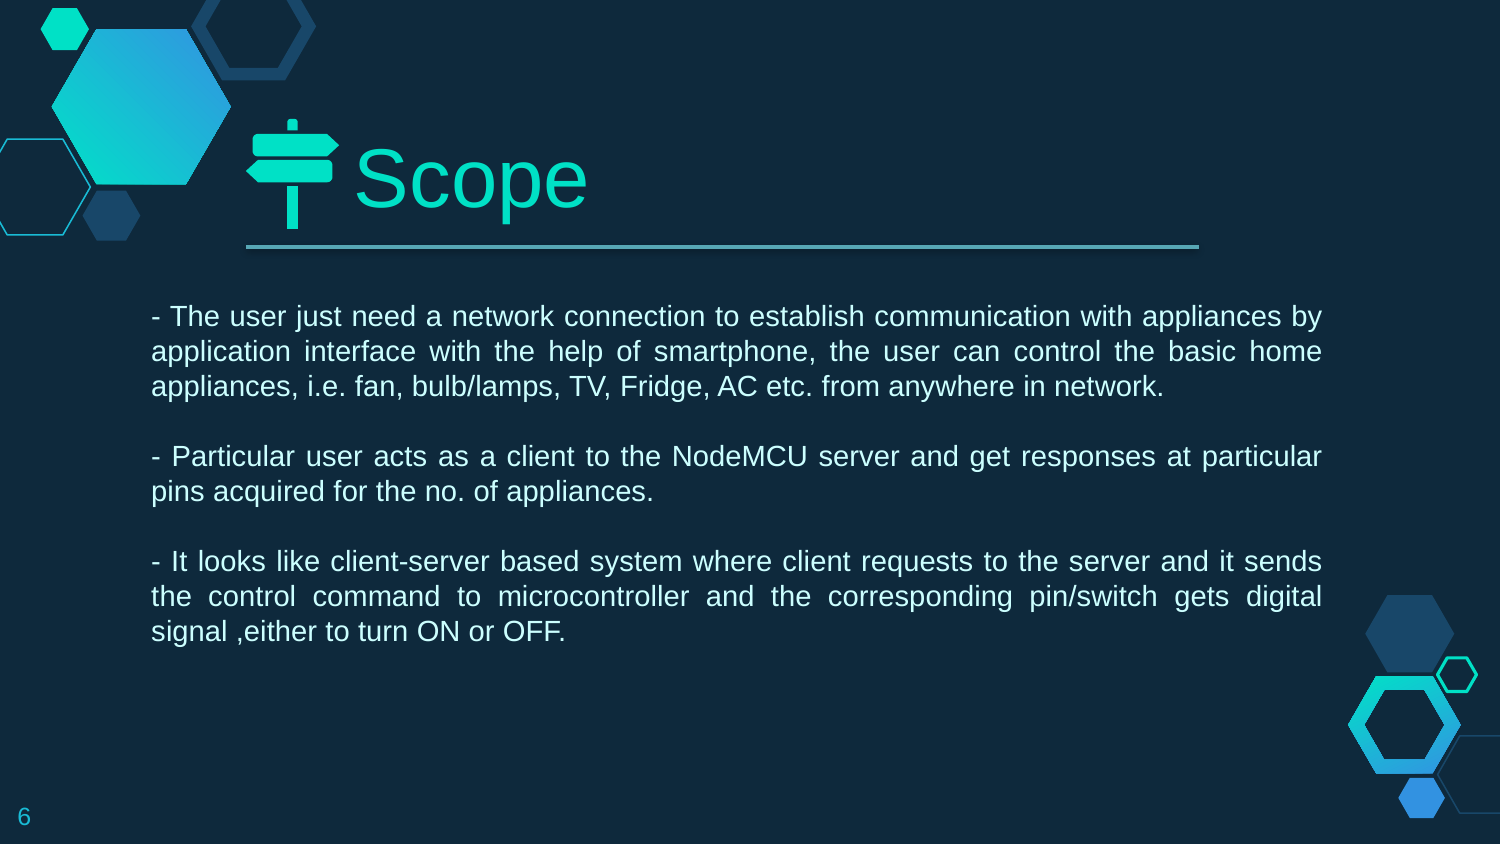

Scope

- The user just need a network connection to establish communication with appliances by application interface with the help of smartphone, the user can control the basic home appliances, i.e. fan, bulb/lamps, TV, Fridge, AC etc. from anywhere in network.

- Particular user acts as a client to the NodeMCU server and get responses at particular pins acquired for the no. of appliances.

- It looks like client-server based system where client requests to the server and it sends the control command to microcontroller and the corresponding pin/switch gets digital signal ,either to turn ON or OFF.

6